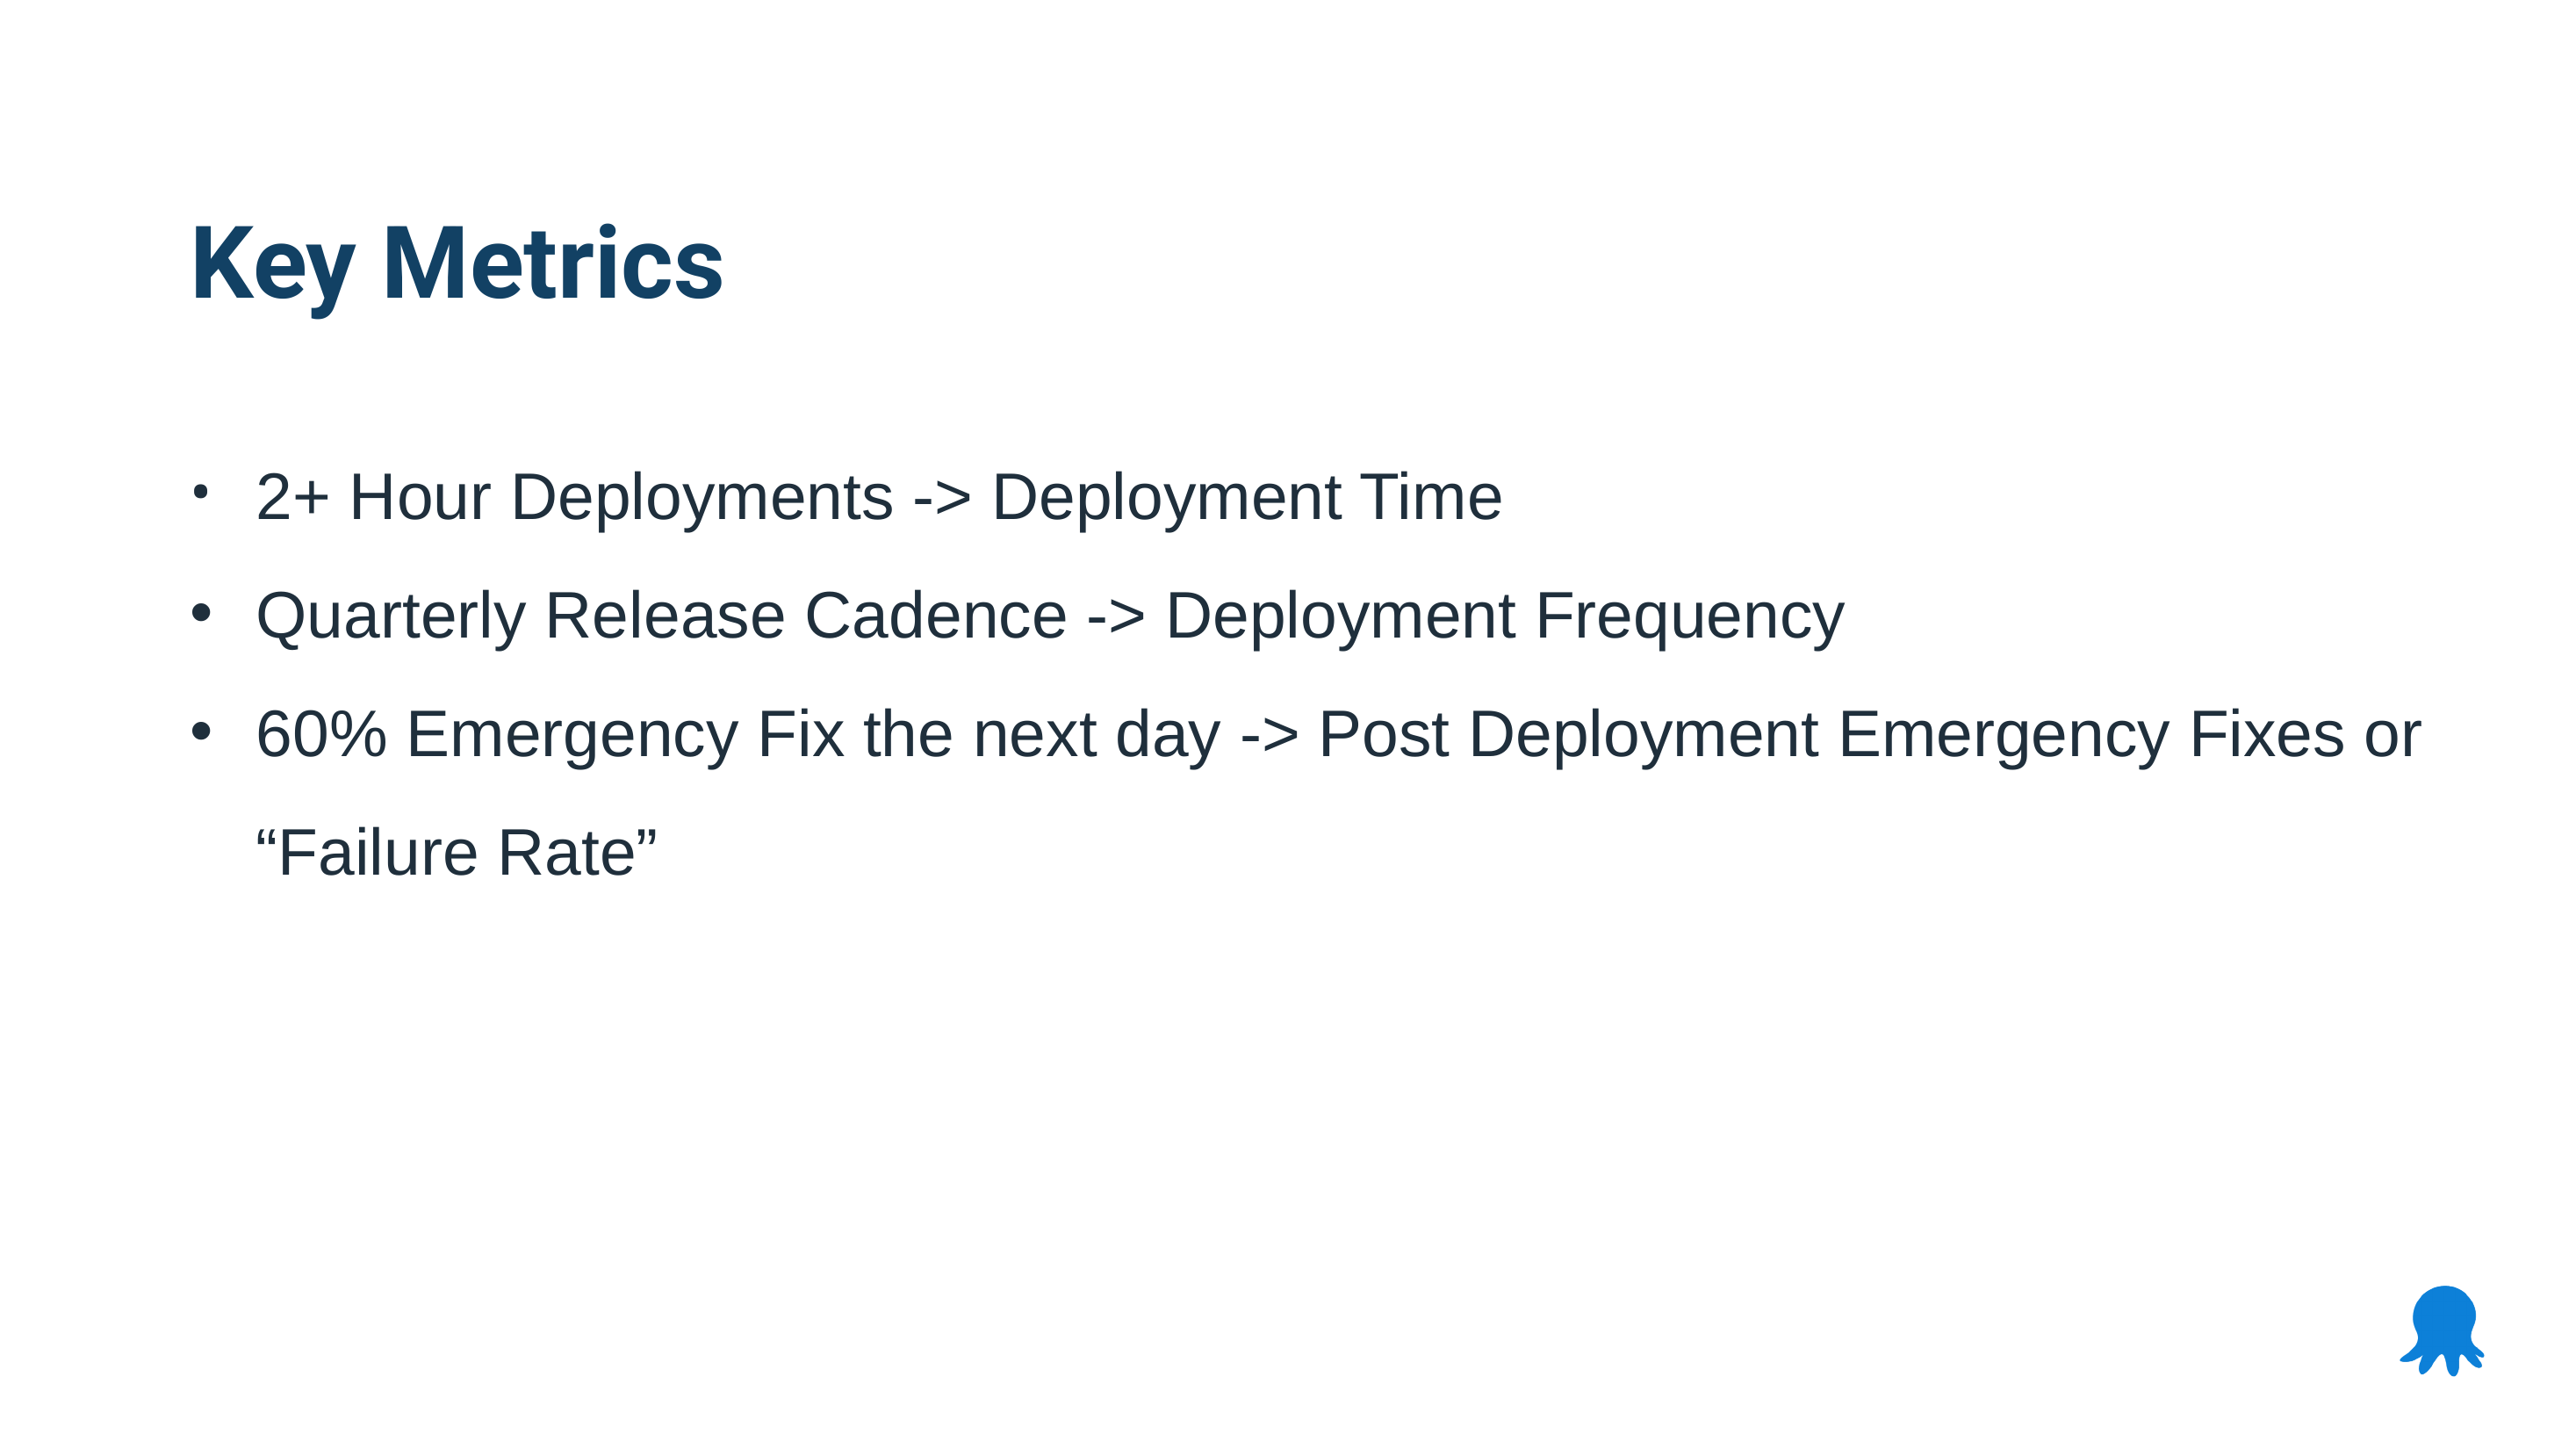

Key Metrics
2+ Hour Deployments -> Deployment Time
Quarterly Release Cadence -> Deployment Frequency
60% Emergency Fix the next day -> Post Deployment Emergency Fixes or “Failure Rate”